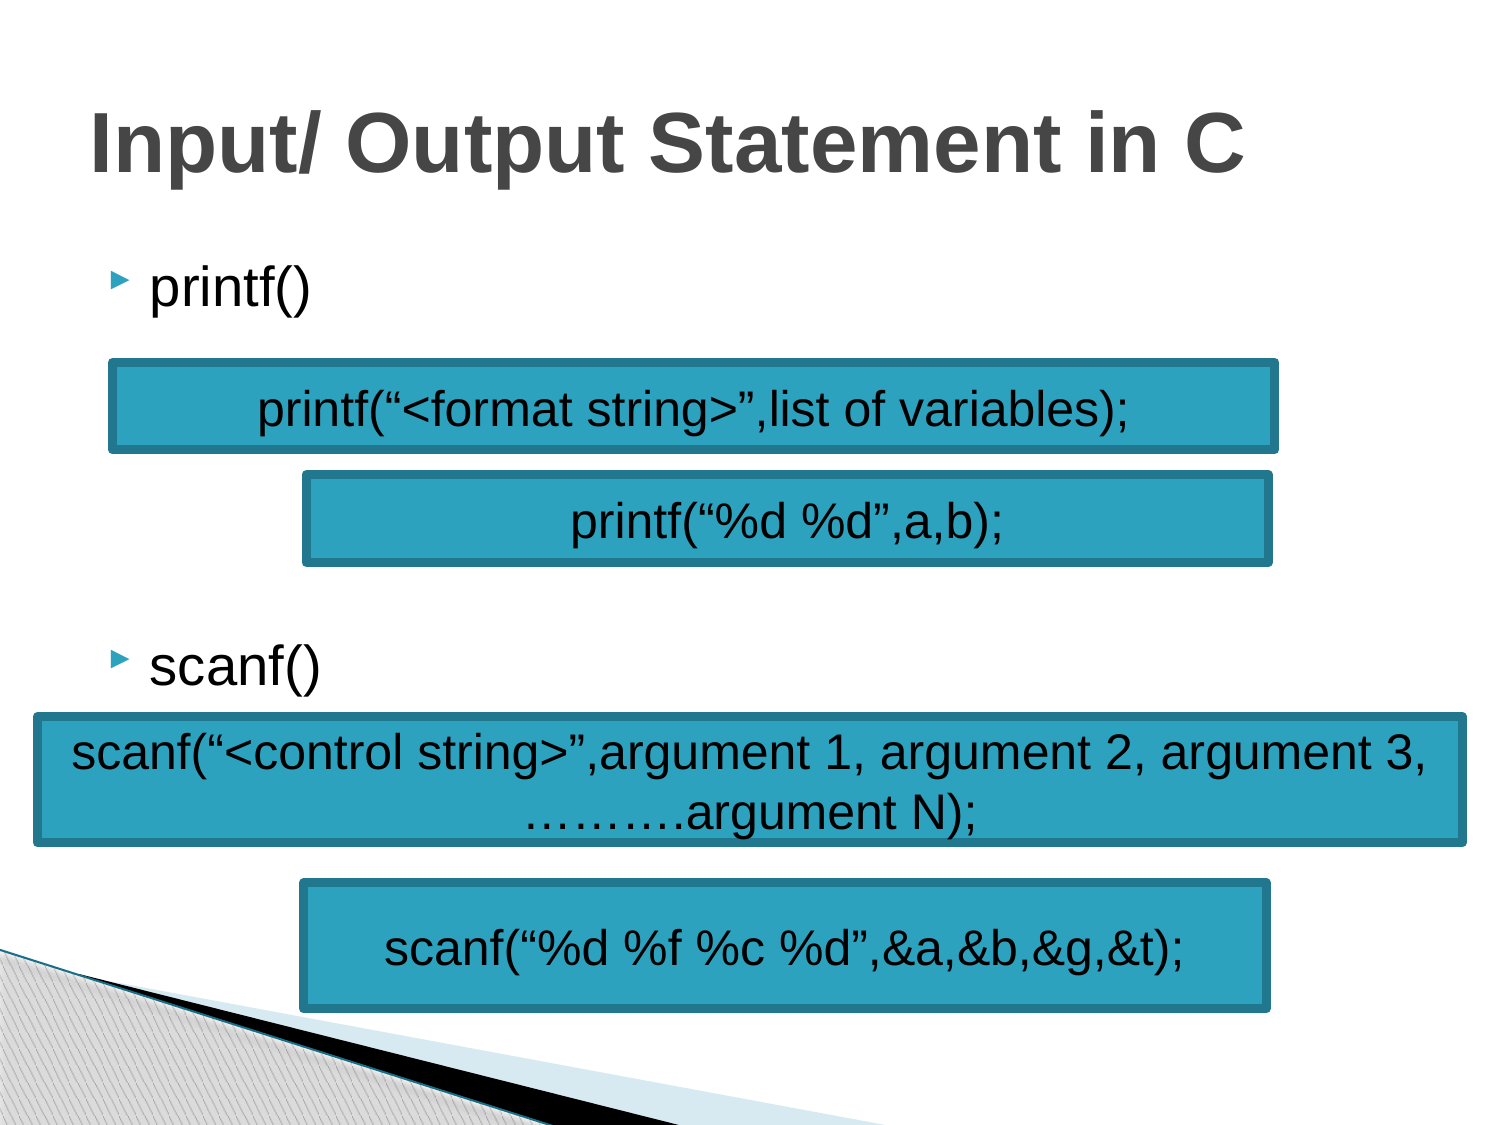

# Input/ Output Statement in C
printf()

scanf()
printf(“<format string>”,list of variables);
printf(“%d %d”,a,b);
scanf(“<control string>”,argument 1, argument 2, argument 3,……….argument N);
scanf(“%d %f %c %d”,&a,&b,&g,&t);